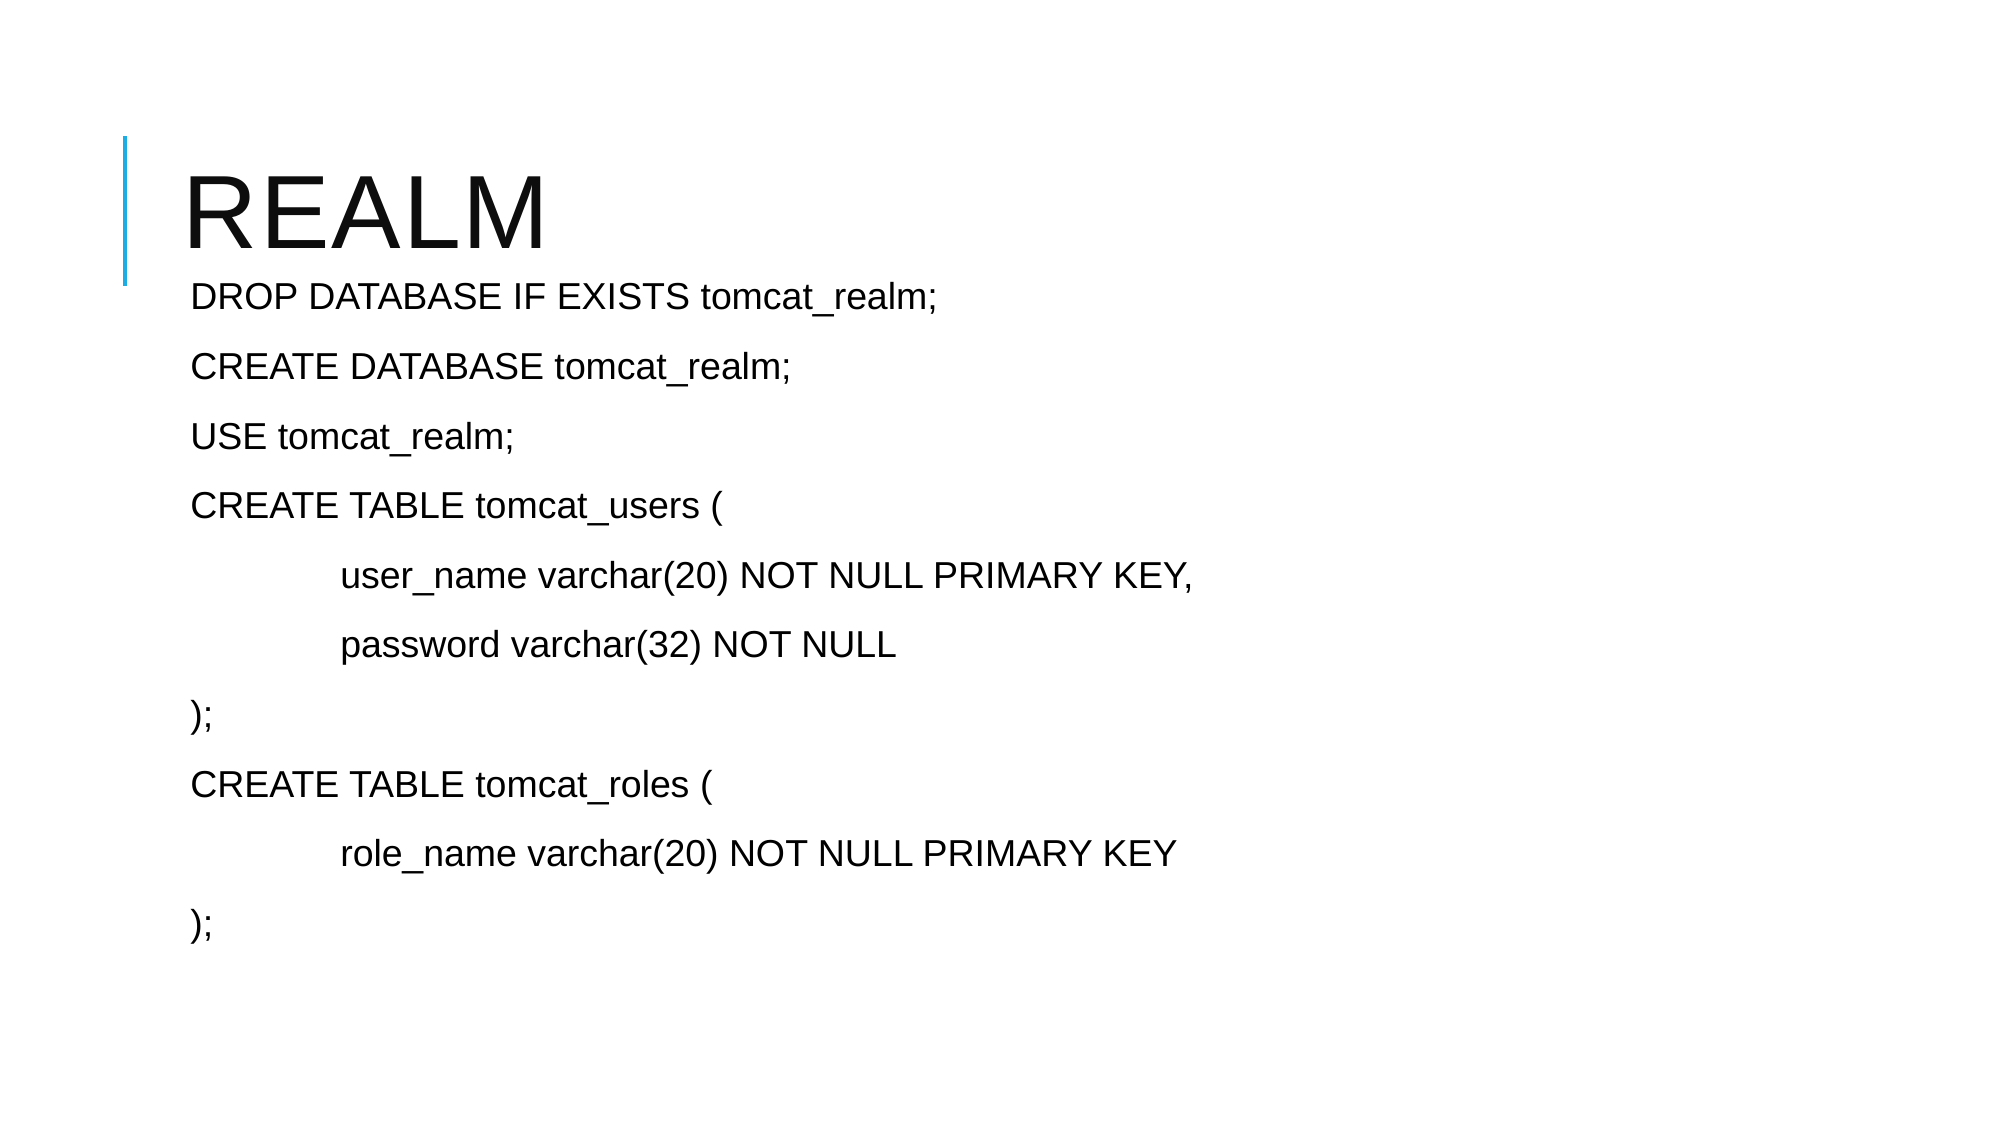

# Realm
DROP DATABASE IF EXISTS tomcat_realm;
CREATE DATABASE tomcat_realm;
USE tomcat_realm;
CREATE TABLE tomcat_users (
	user_name varchar(20) NOT NULL PRIMARY KEY,
	password varchar(32) NOT NULL
);
CREATE TABLE tomcat_roles (
	role_name varchar(20) NOT NULL PRIMARY KEY
);